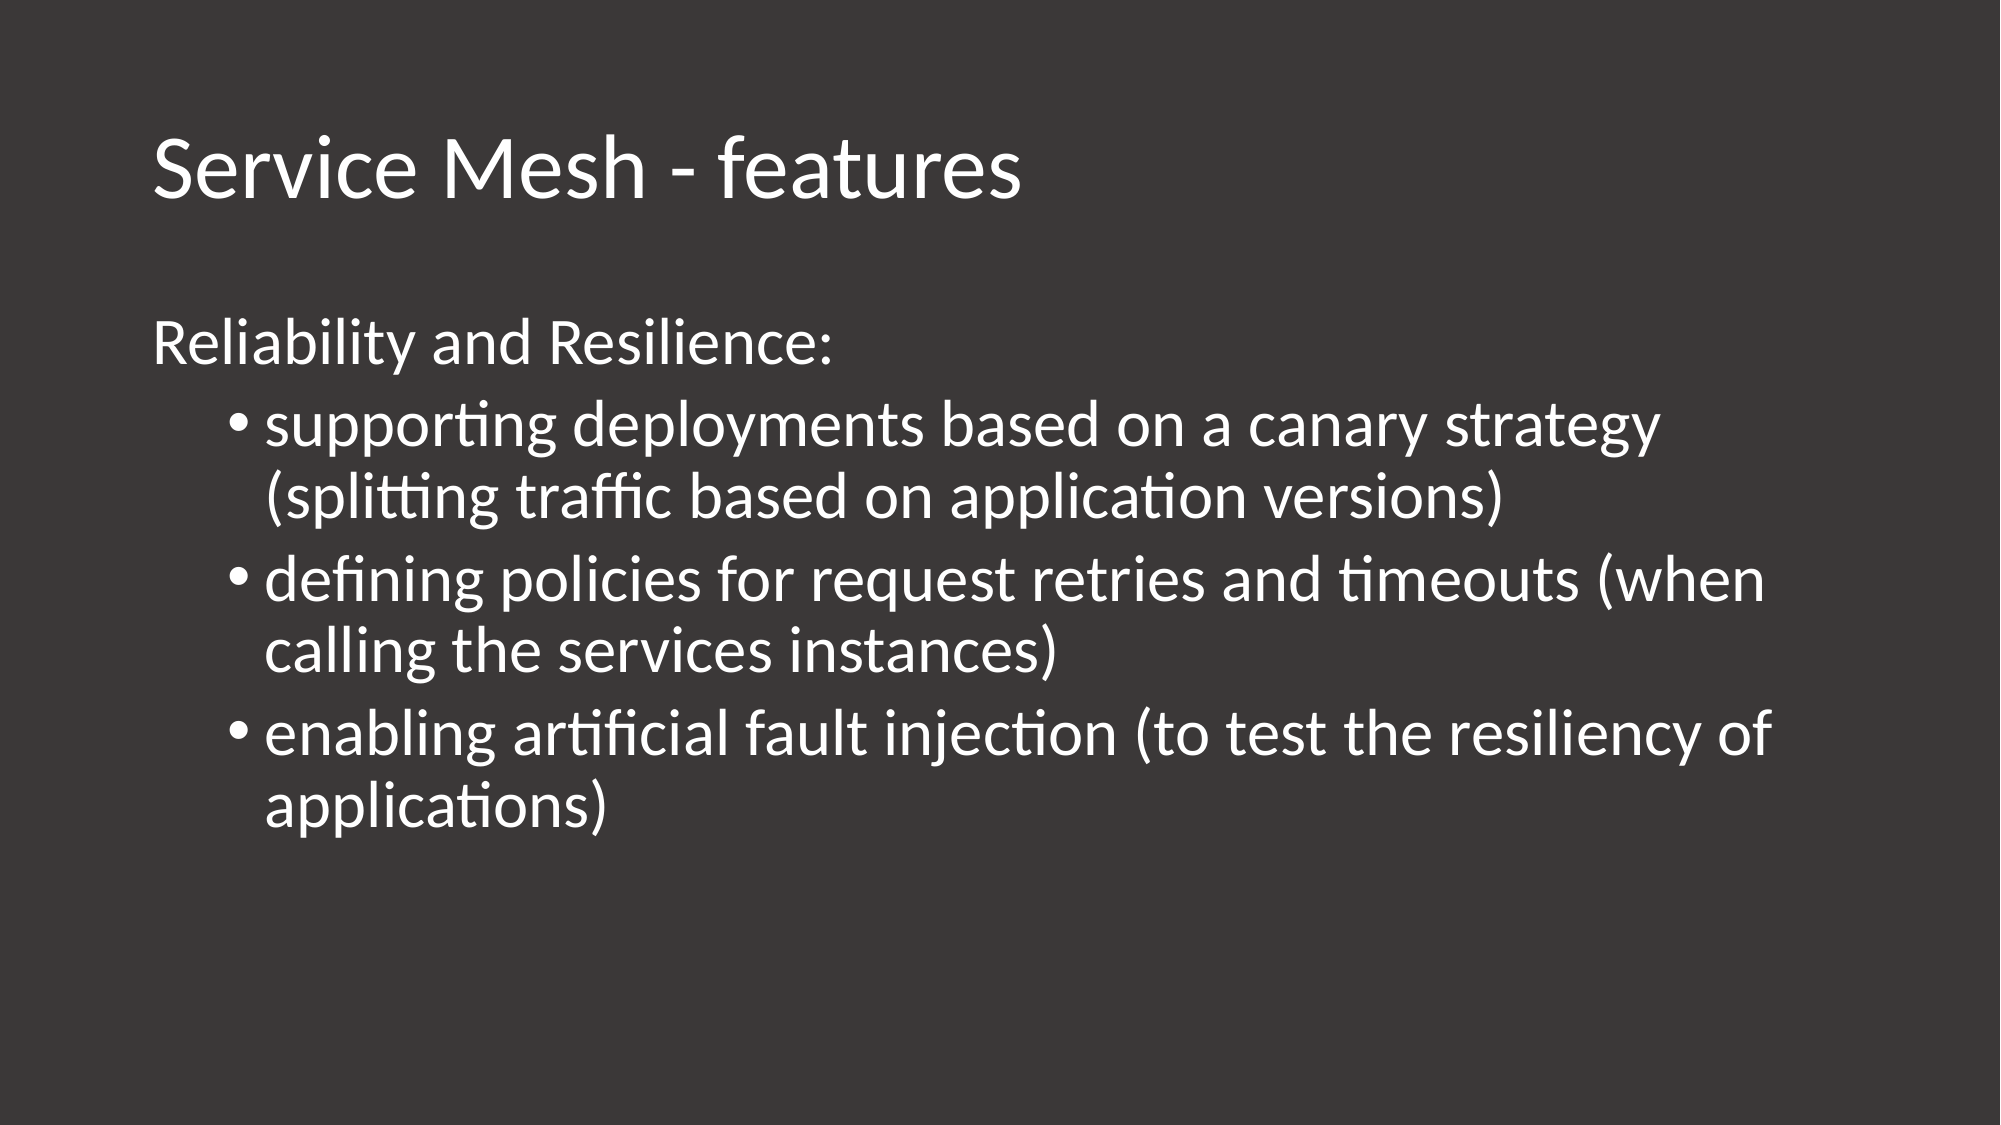

# Service Mesh - features
Reliability and Resilience:
supporting deployments based on a canary strategy (splitting traffic based on application versions)
defining policies for request retries and timeouts (when calling the services instances)
enabling artificial fault injection (to test the resiliency of applications)